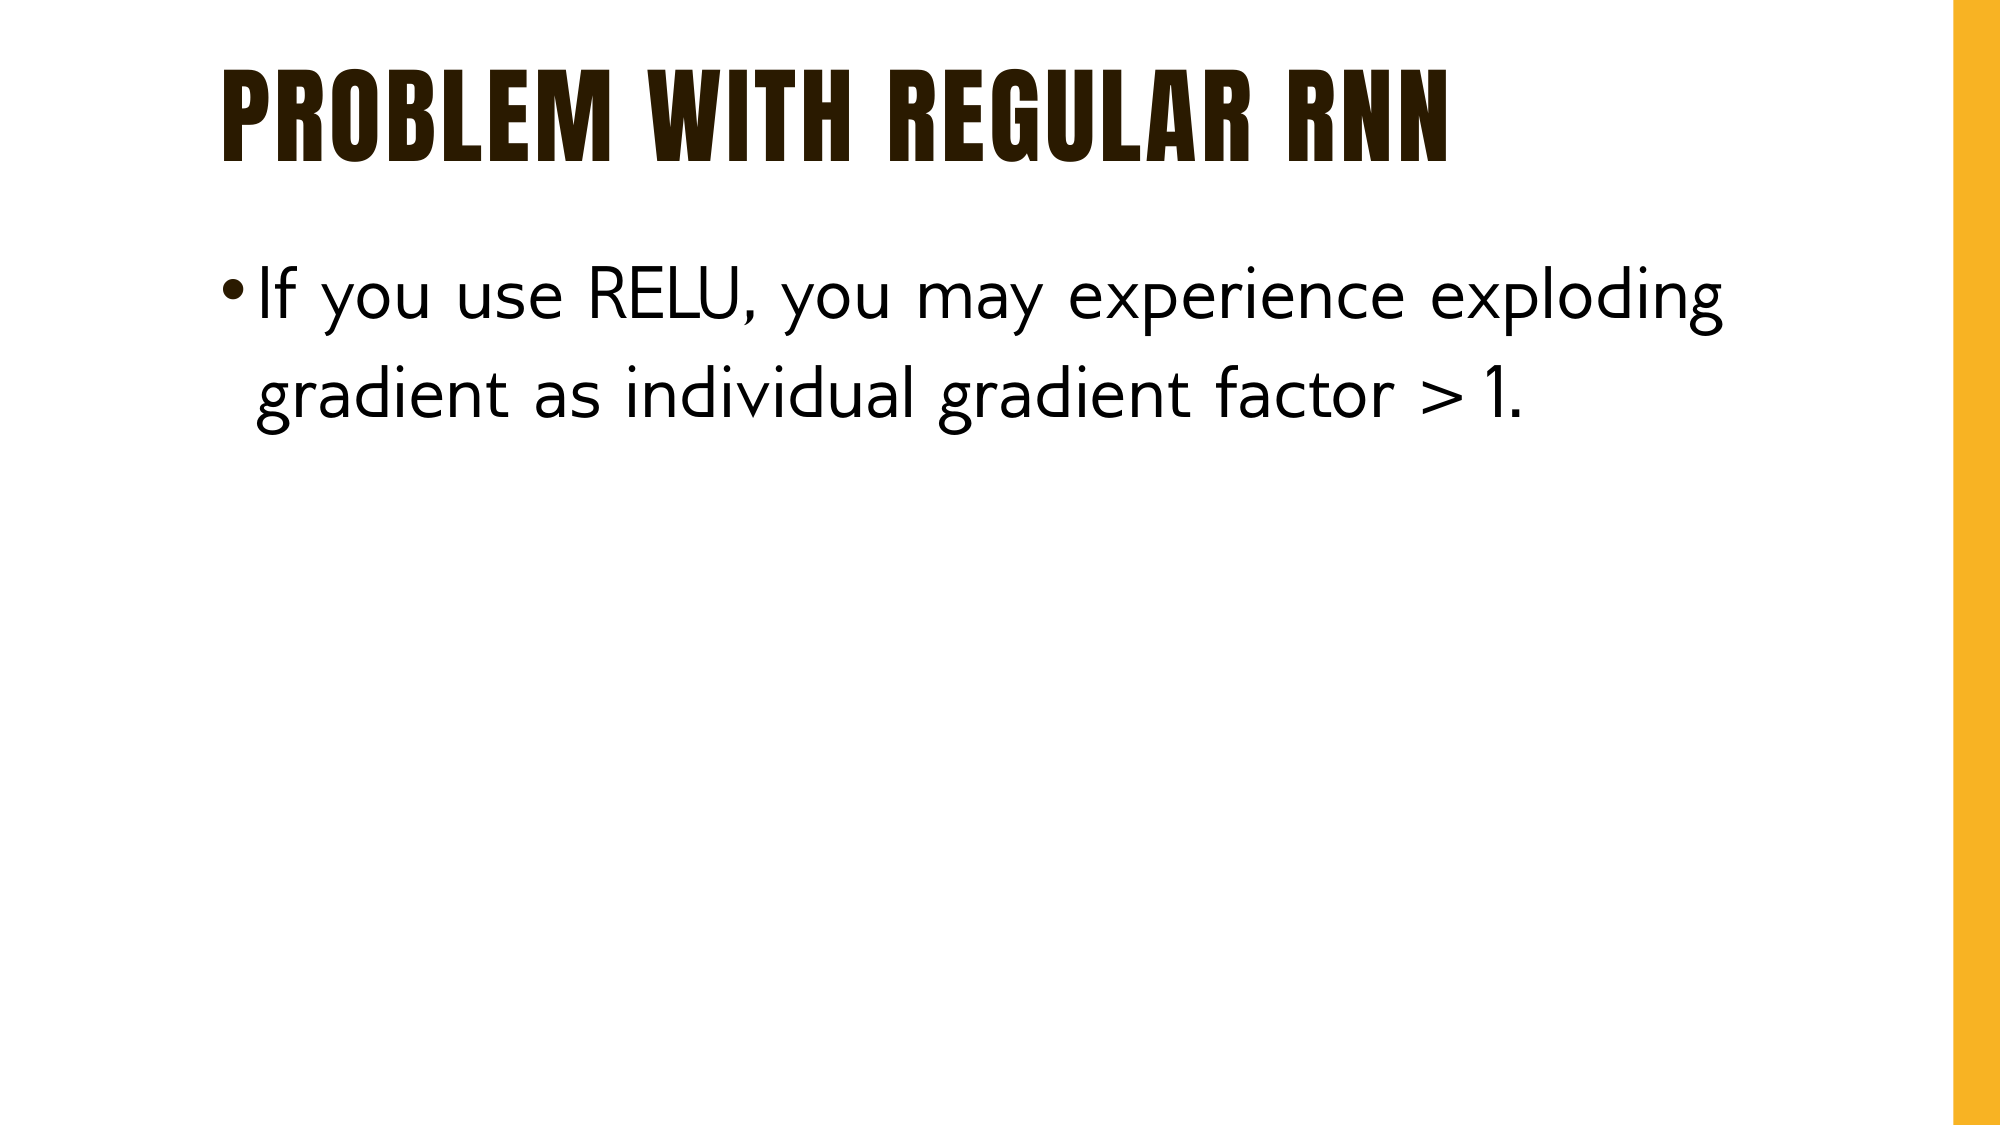

# Problem with regular Rnn
If you use RELU, you may experience exploding gradient as individual gradient factor > 1.